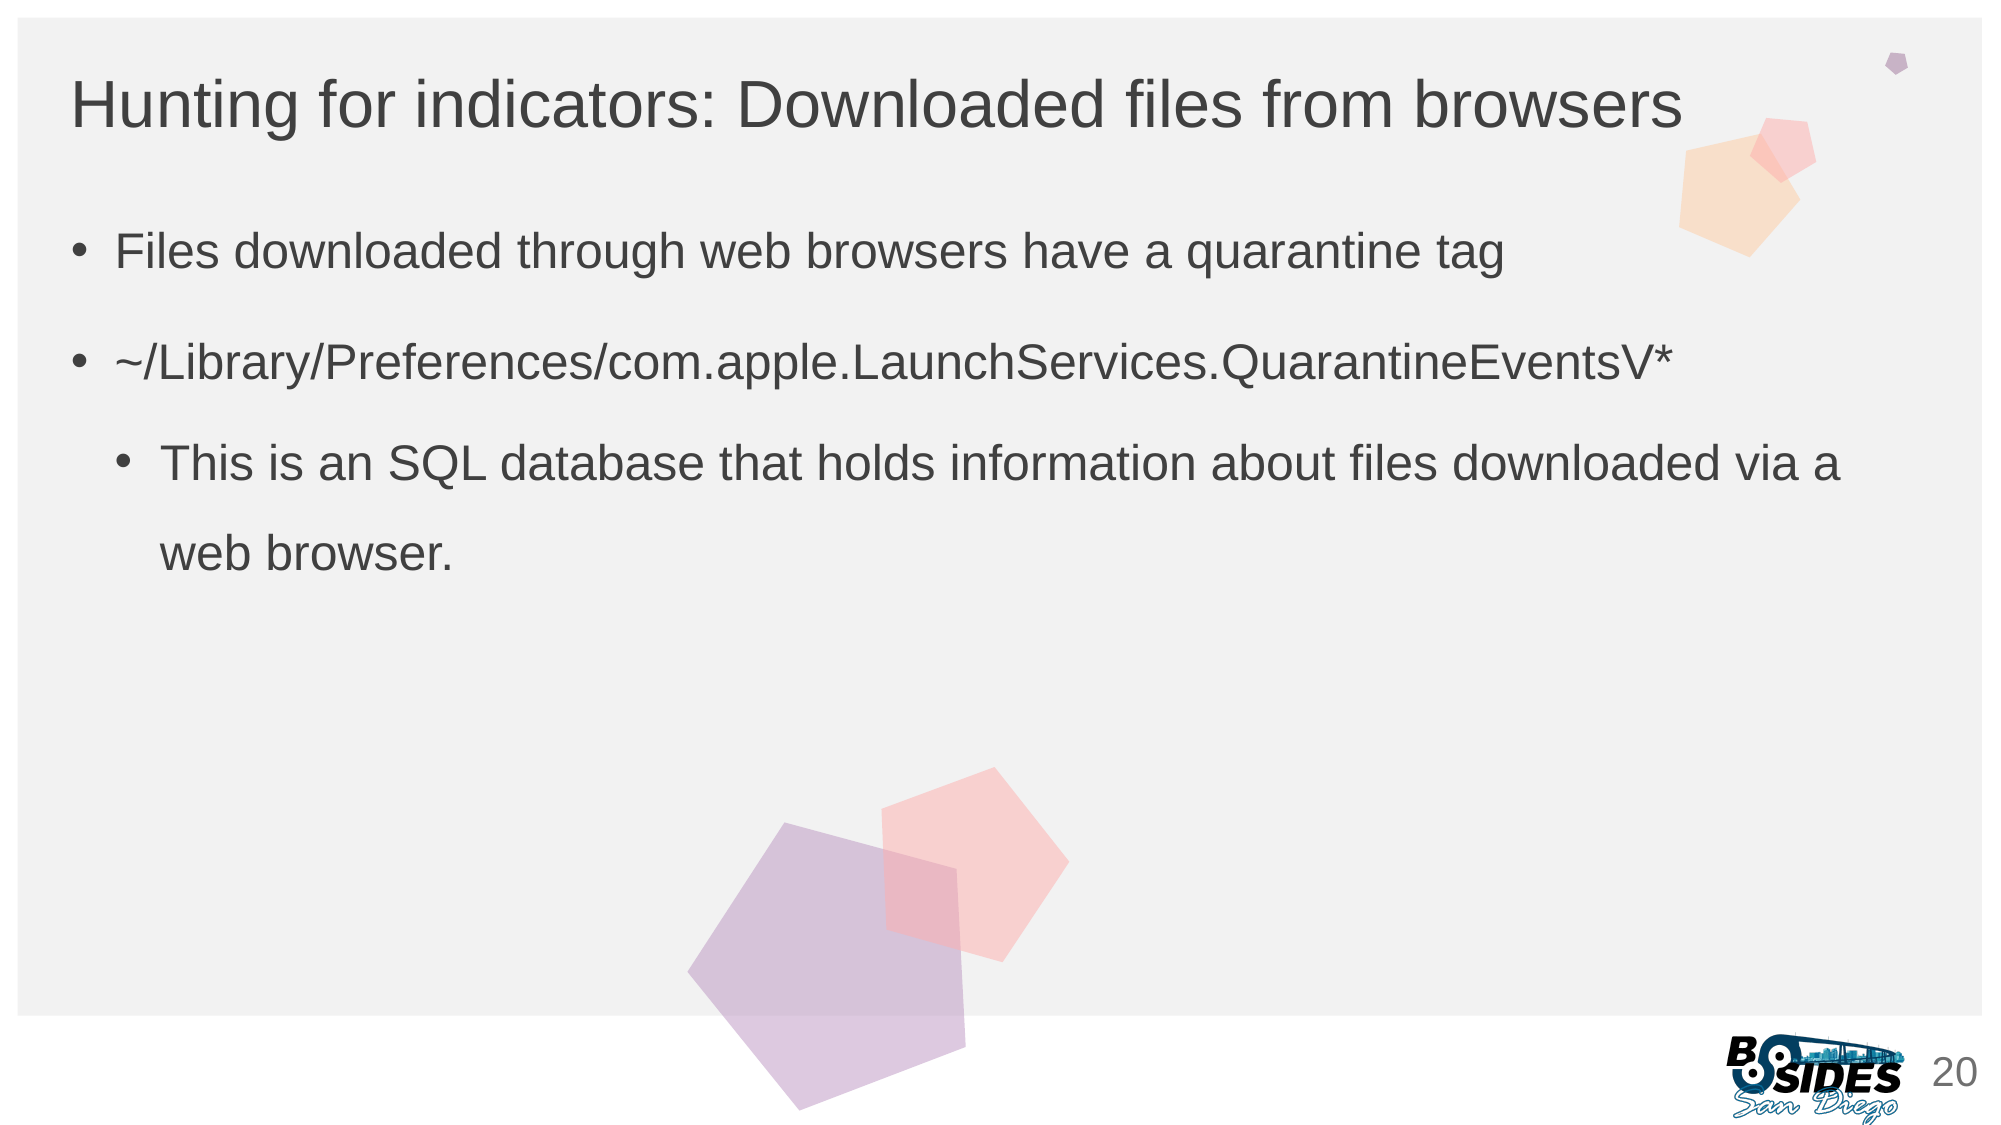

# Hunting for indicators: Downloaded files from browsers
Files downloaded through web browsers have a quarantine tag
~/Library/Preferences/com.apple.LaunchServices.QuarantineEventsV*
This is an SQL database that holds information about files downloaded via a web browser.
20